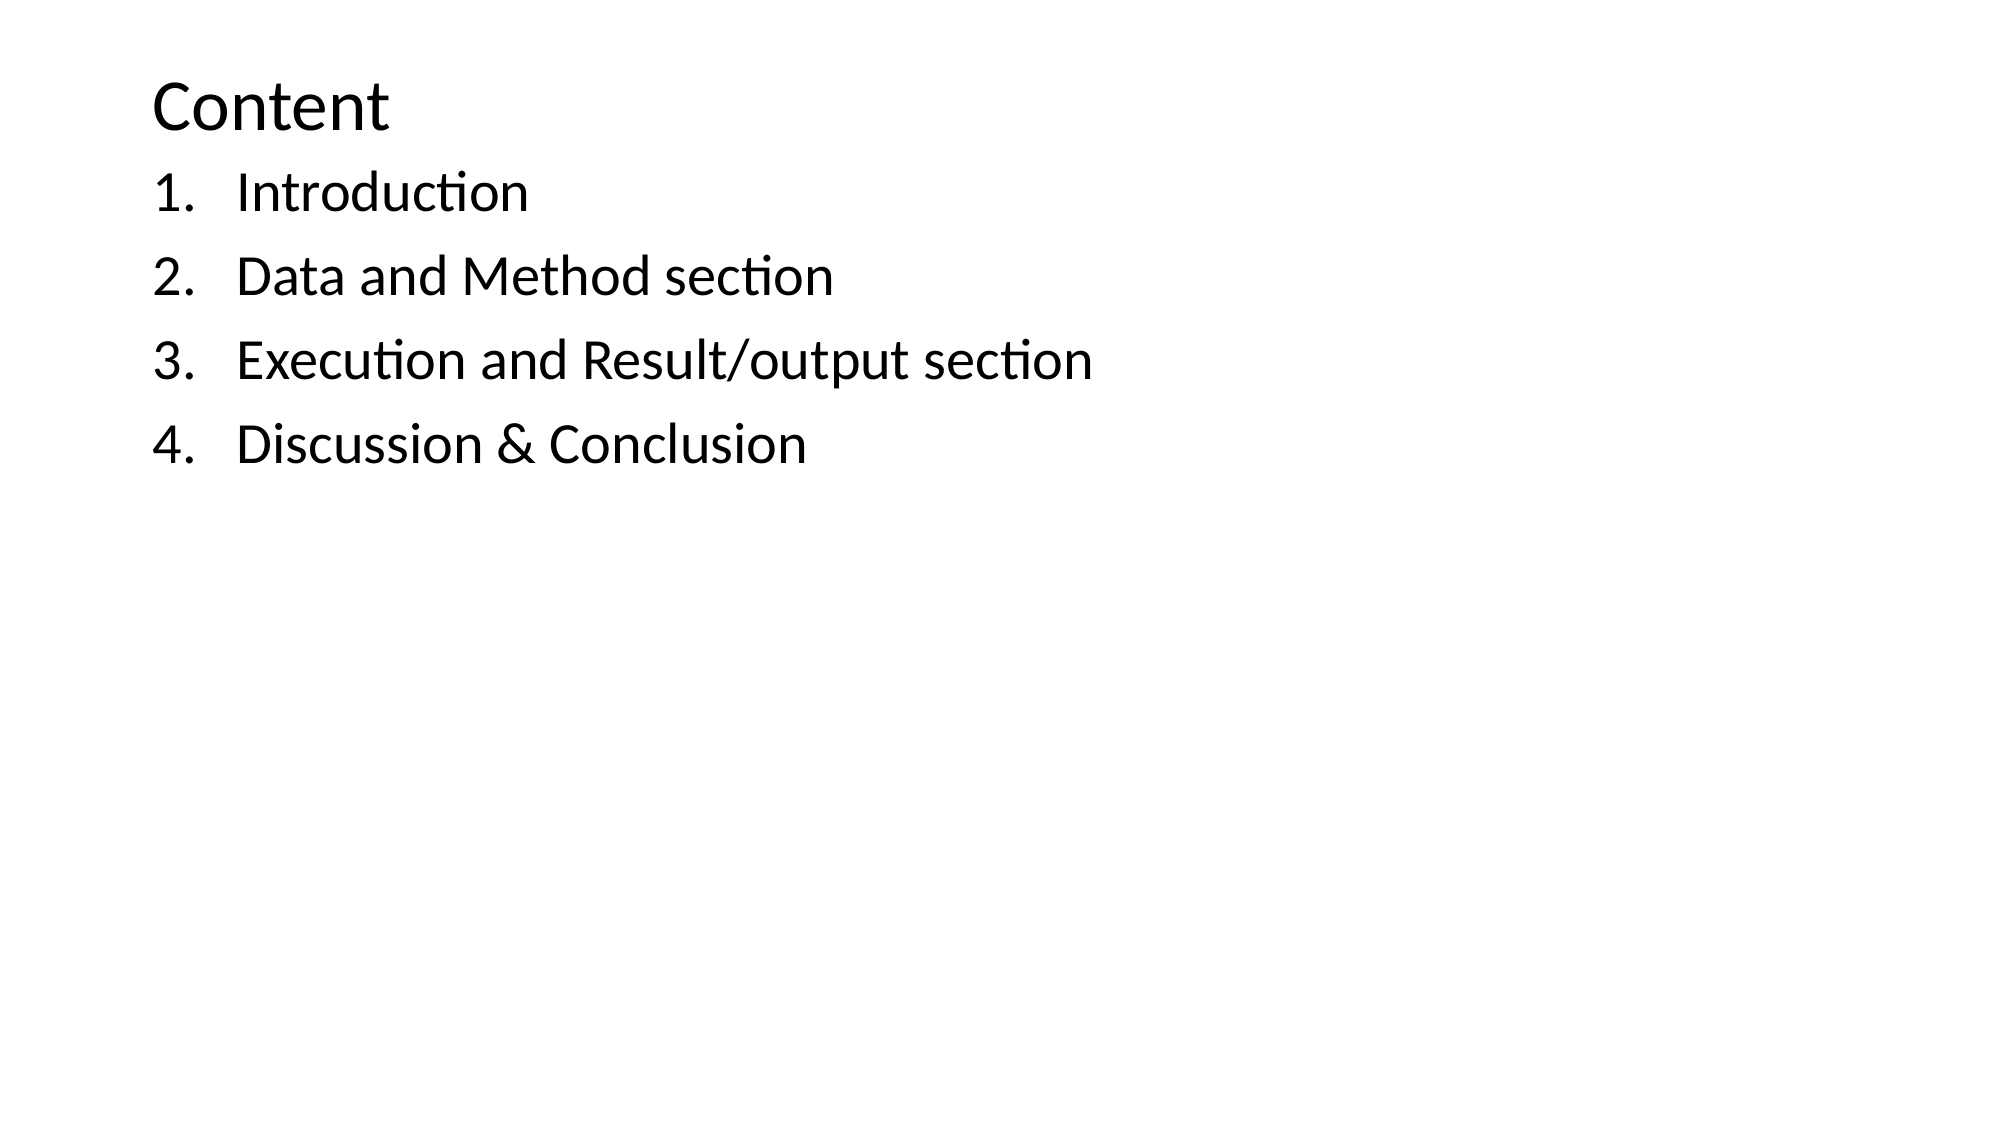

# Content
Introduction
Data and Method section
Execution and Result/output section
Discussion & Conclusion